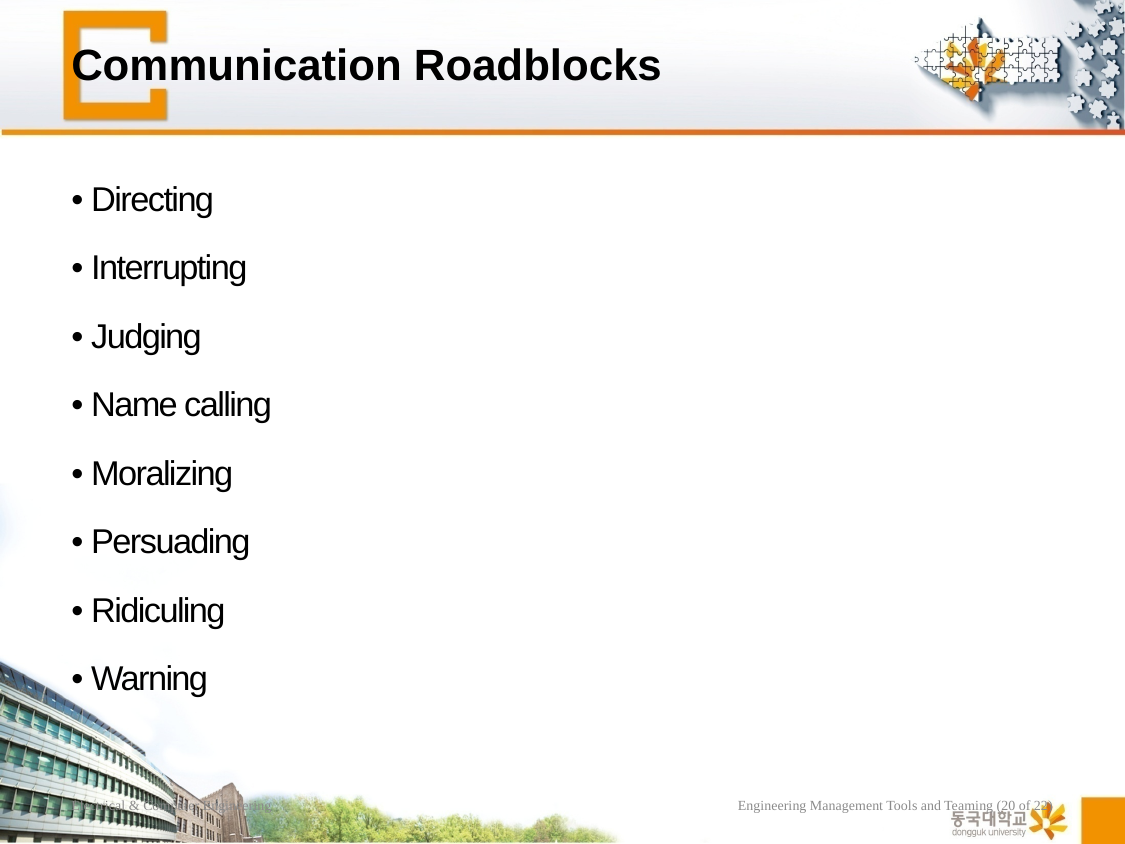

# Communication Roadblocks
• Directing
• Interrupting
• Judging
• Name calling
• Moralizing
• Persuading
• Ridiculing
• Warning
Electrical & Computer Engineering
Engineering Management Tools and Teaming (20 of 22)